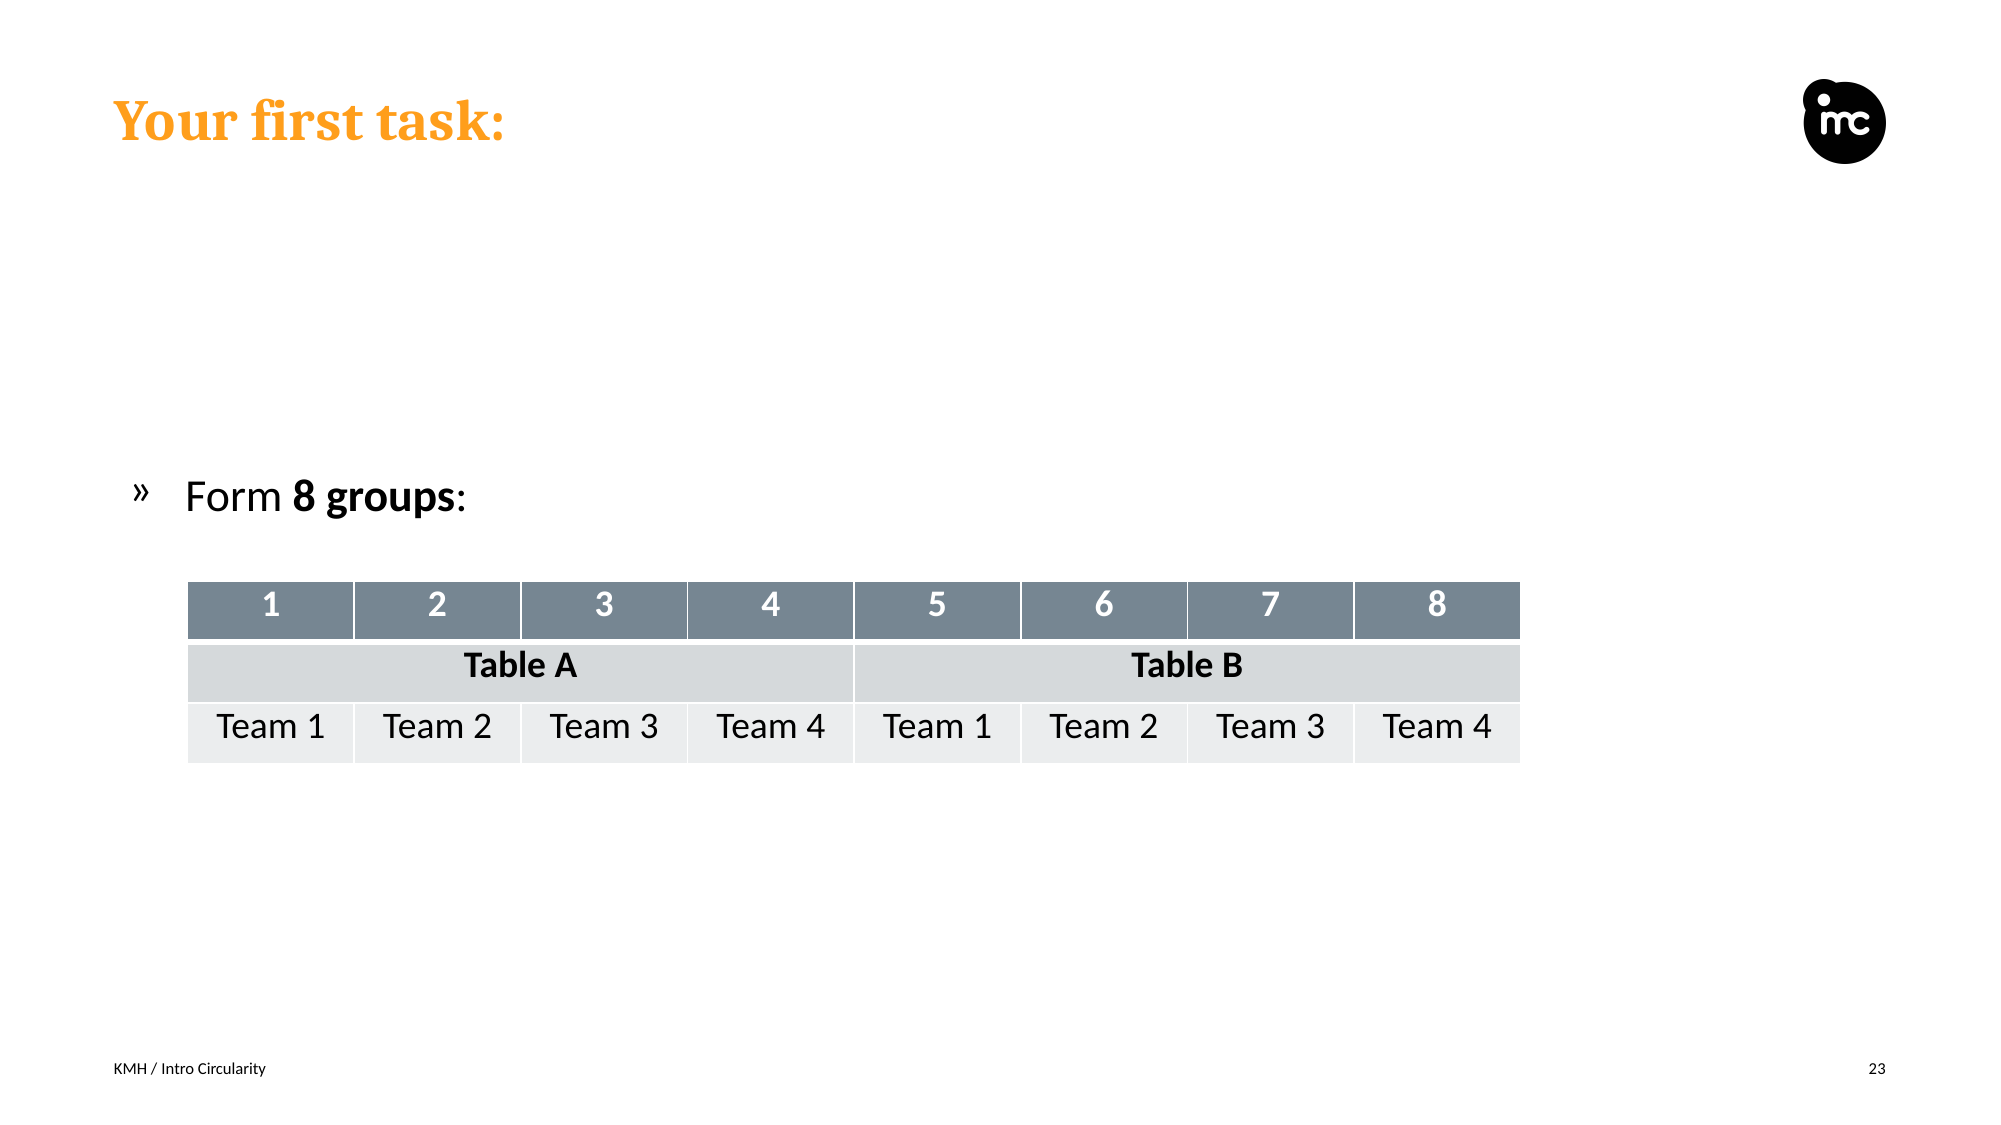

# Your first task:
Form 8 groups:

| 1 | 2 | 3 | 4 | 5 | 6 | 7 | 8 |
| --- | --- | --- | --- | --- | --- | --- | --- |
| Table A |  |  |  | Table B |  |  |  |
| Team 1 | Team 2 | Team 3 | Team 4 | Team 1 | Team 2 | Team 3 | Team 4 |
KMH / Intro Circularity

23